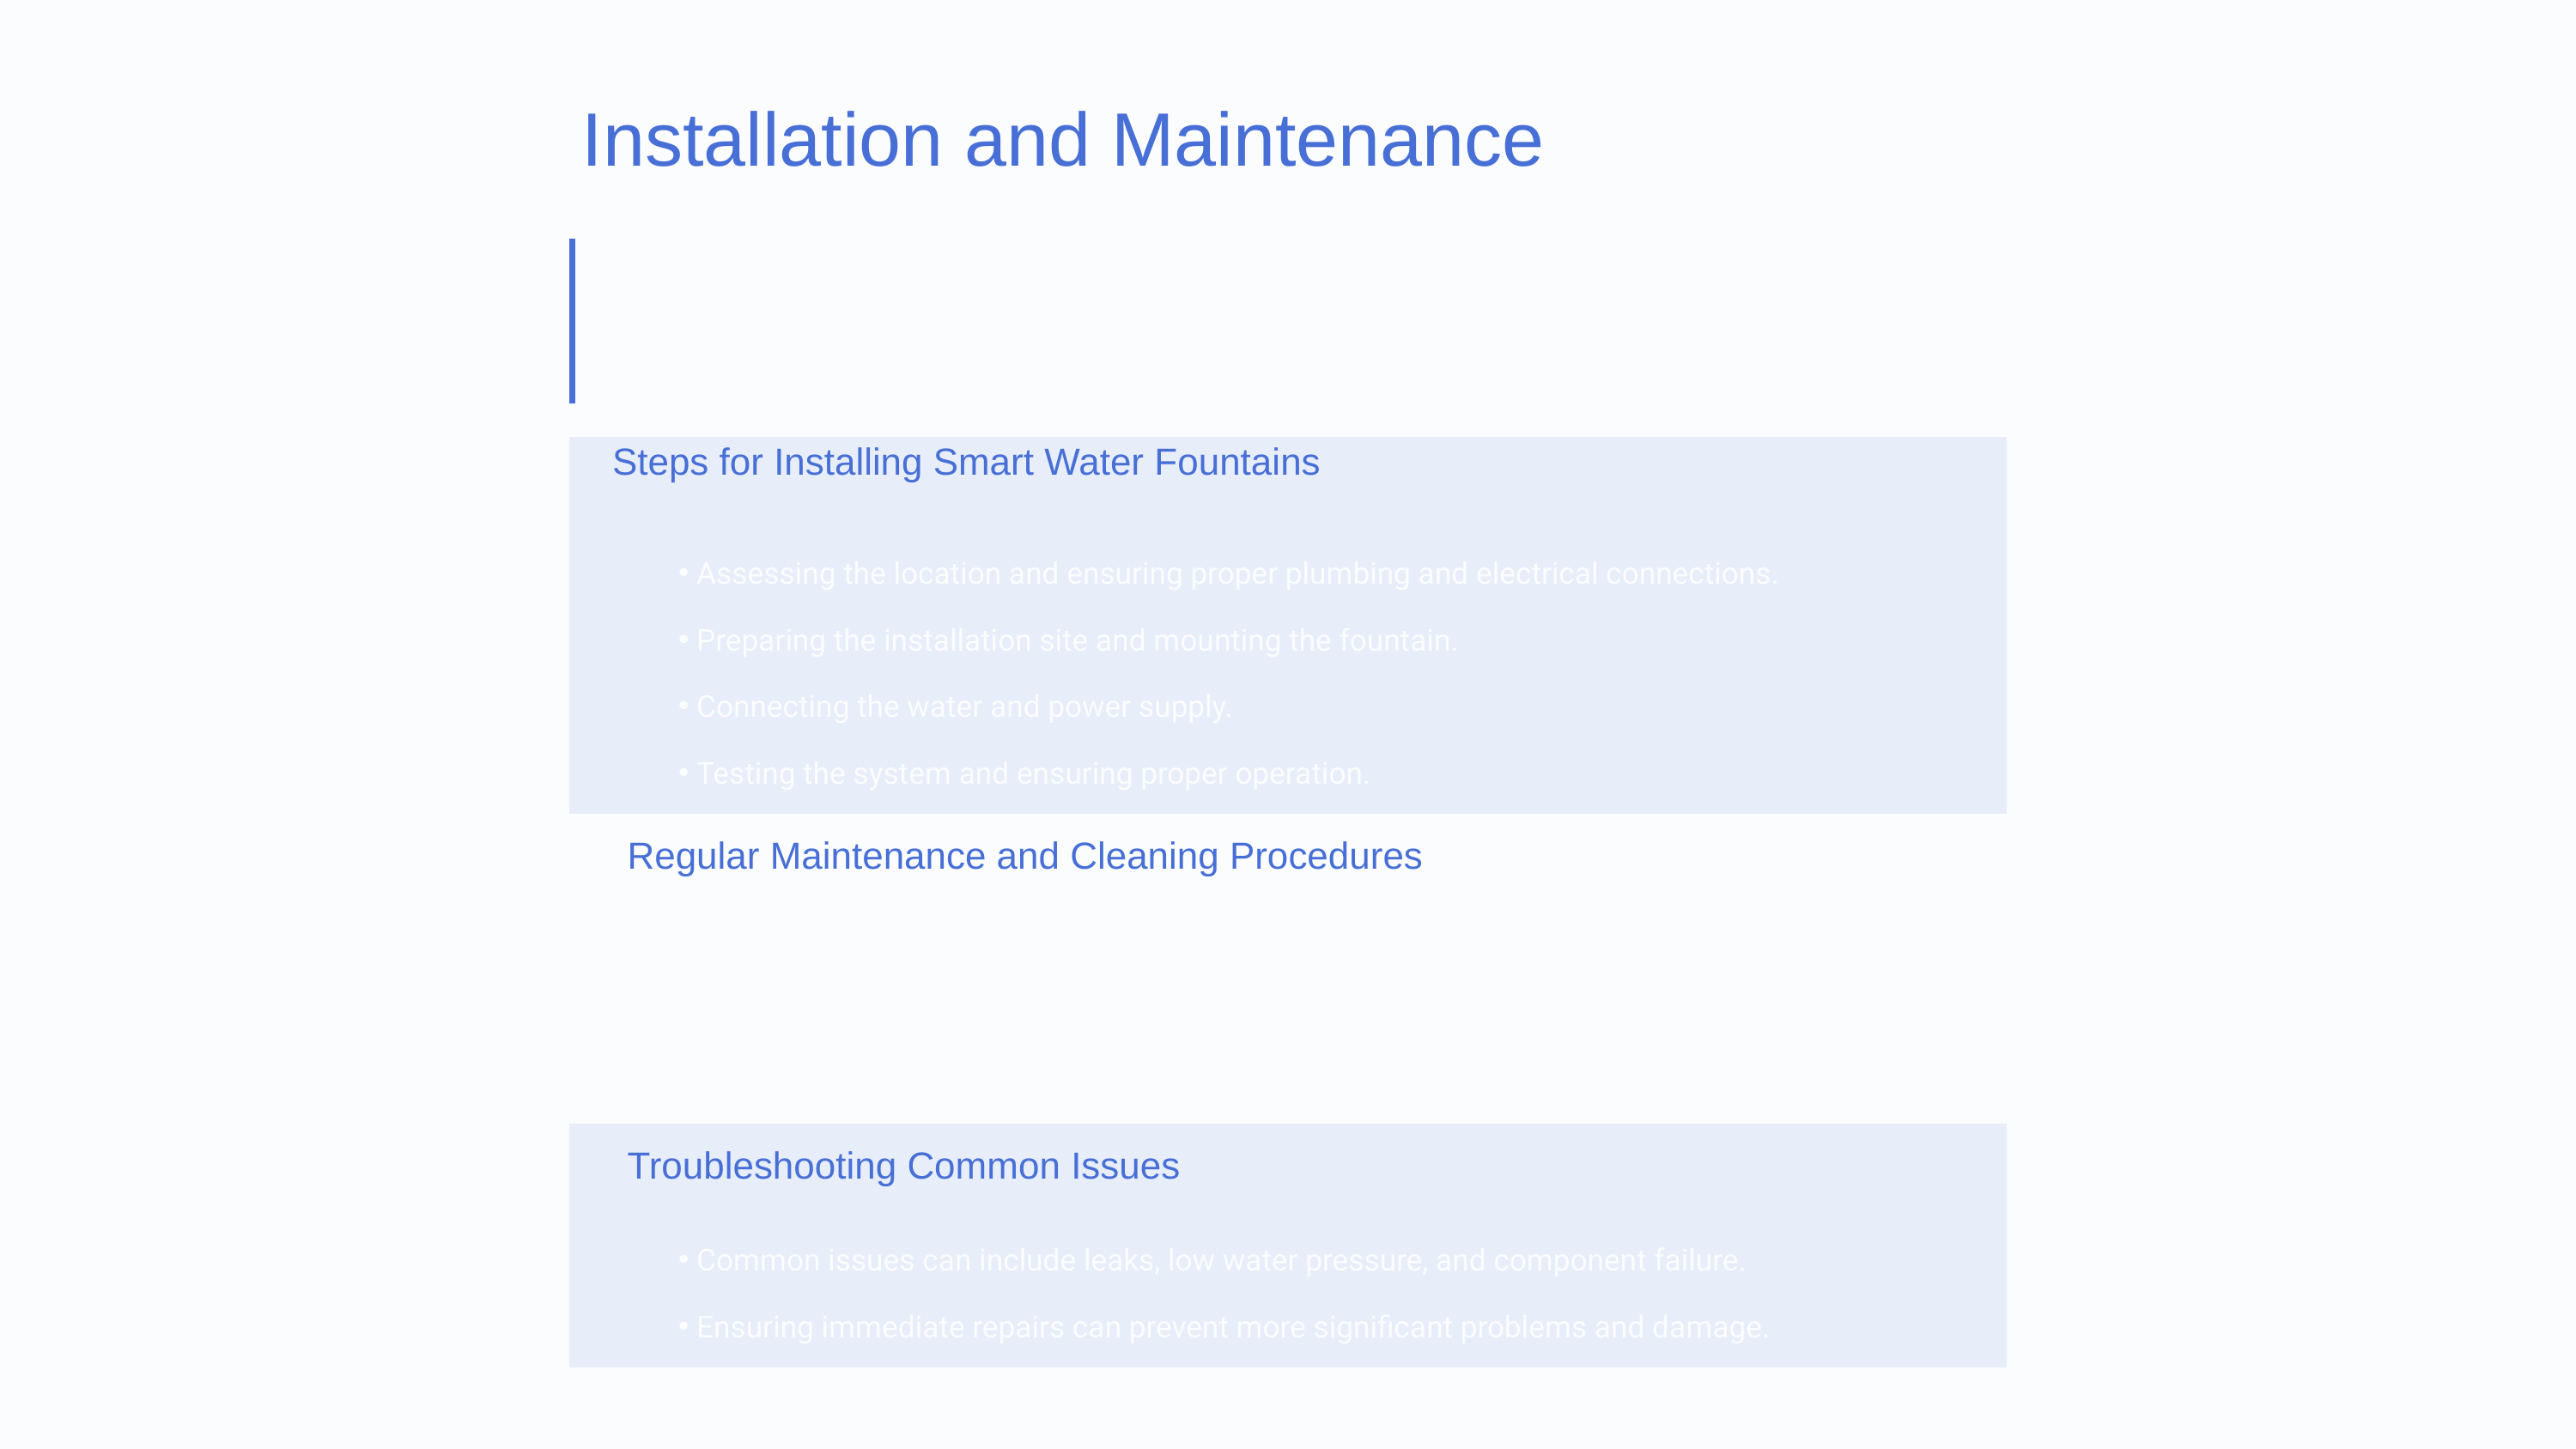

Installation and Maintenance

Smart water fountains require specific installation and maintenance procedures to ensure optimal performance and safety.
Steps for Installing Smart Water Fountains

Assessing the location and ensuring proper plumbing and electrical connections.
Preparing the installation site and mounting the fountain.
Connecting the water and power supply.
Testing the system and ensuring proper operation.
Regular Maintenance and Cleaning Procedures
Regularly cleaning the fountain to prevent bacterial growth.
Replacing any worn or damaged components.
Testing and calibrating sensors and other technology.

Troubleshooting Common Issues
Common issues can include leaks, low water pressure, and component failure.
Ensuring immediate repairs can prevent more significant problems and damage.